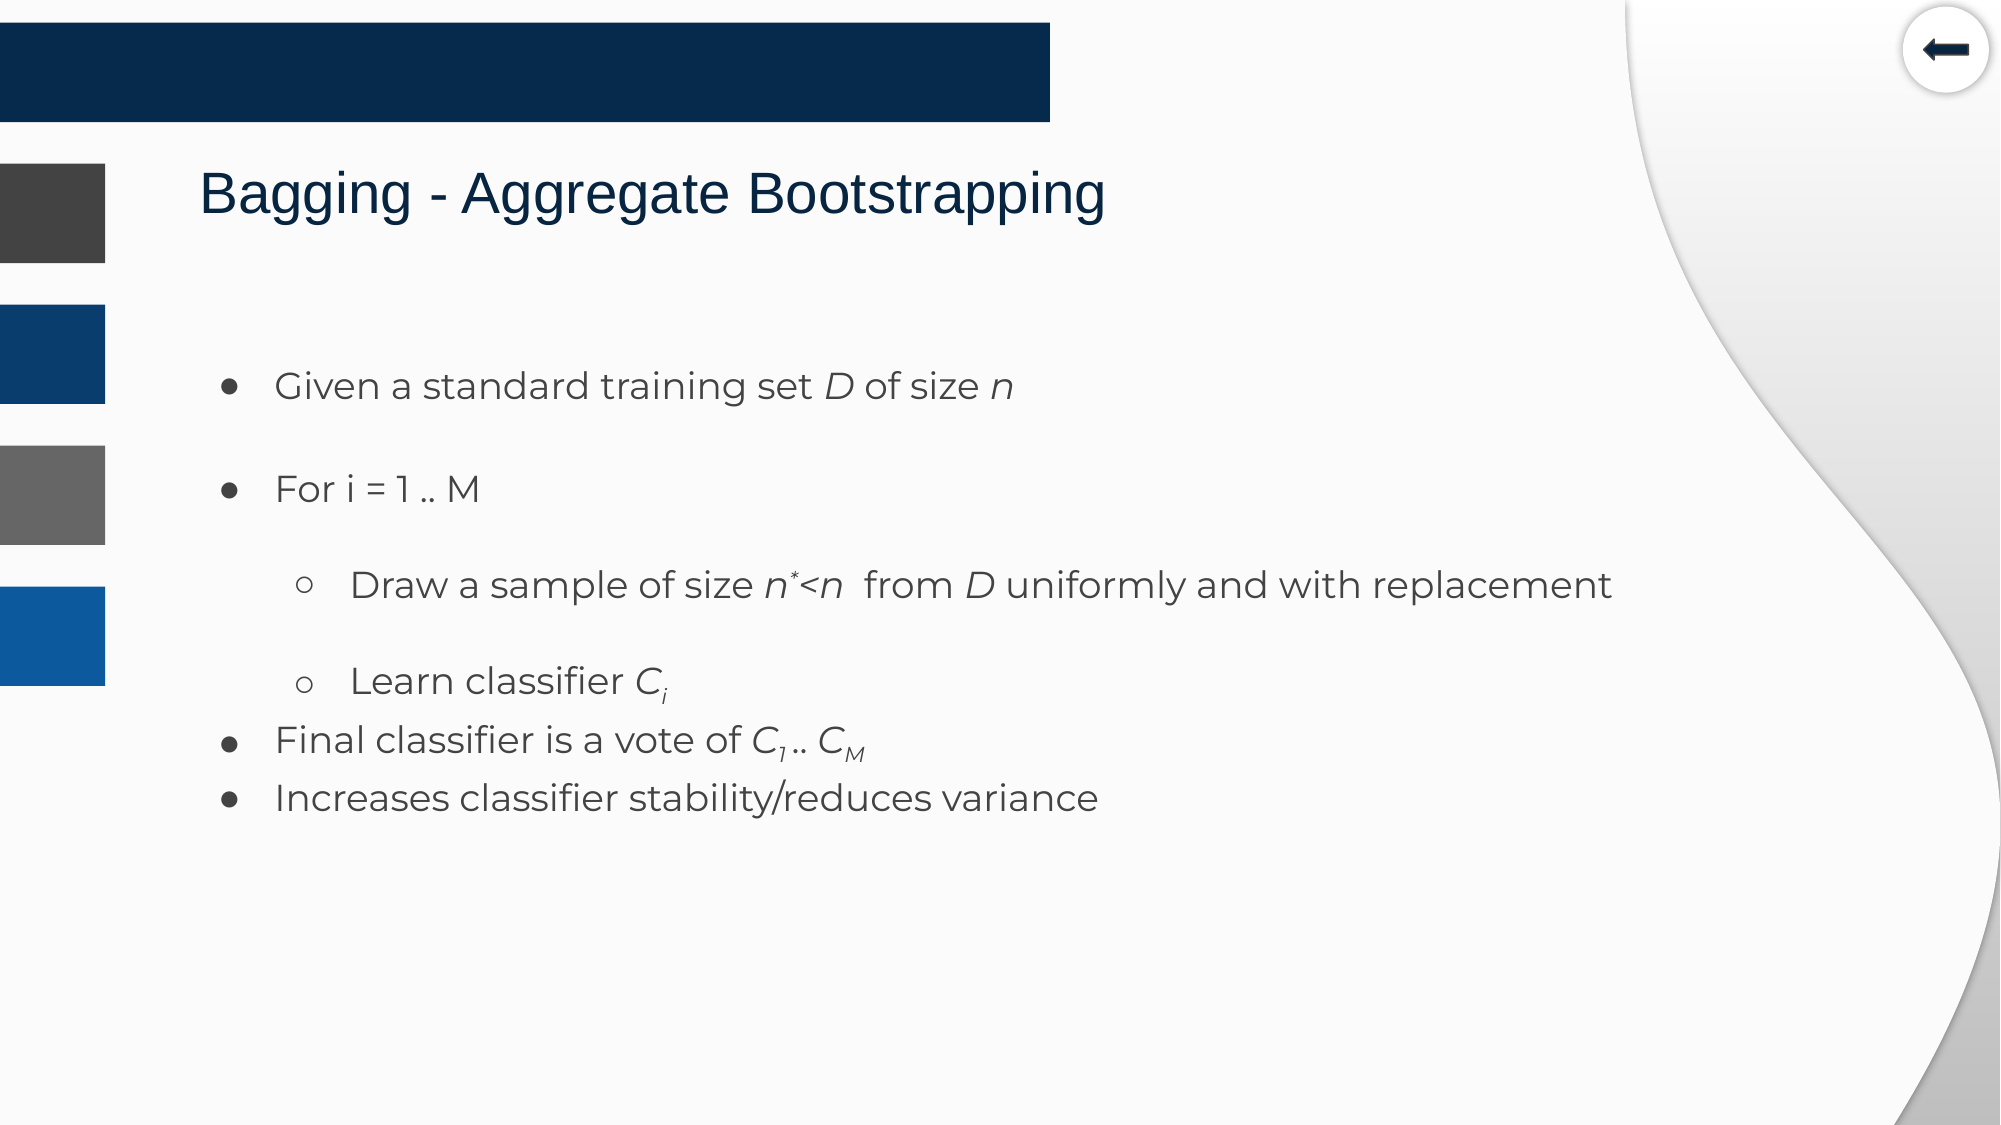

# Bagging - Aggregate Bootstrapping

Given a standard training set D of size n

For i = 1 .. M
Draw a sample of size n*<n  from D uniformly and with replacement
Learn classifier Ci
Final classifier is a vote of C1 .. CM
Increases classifier stability/reduces variance